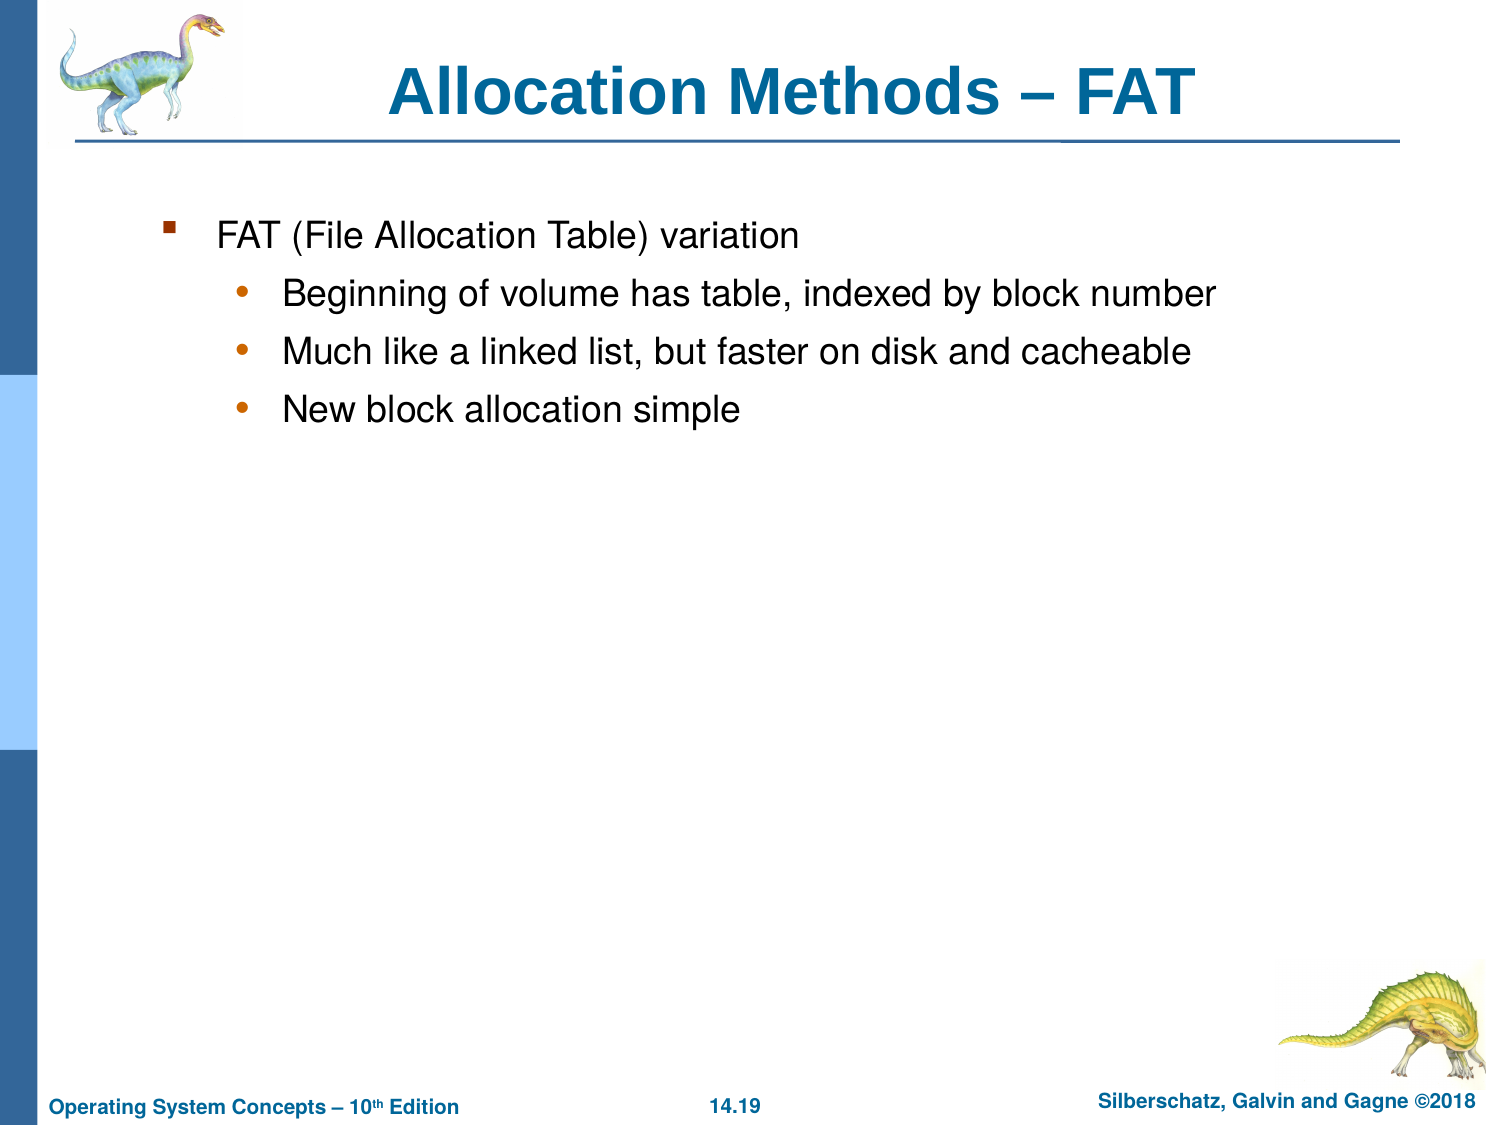

# Allocation Methods – FAT
FAT (File Allocation Table) variation
Beginning of volume has table, indexed by block number
Much like a linked list, but faster on disk and cacheable
New block allocation simple